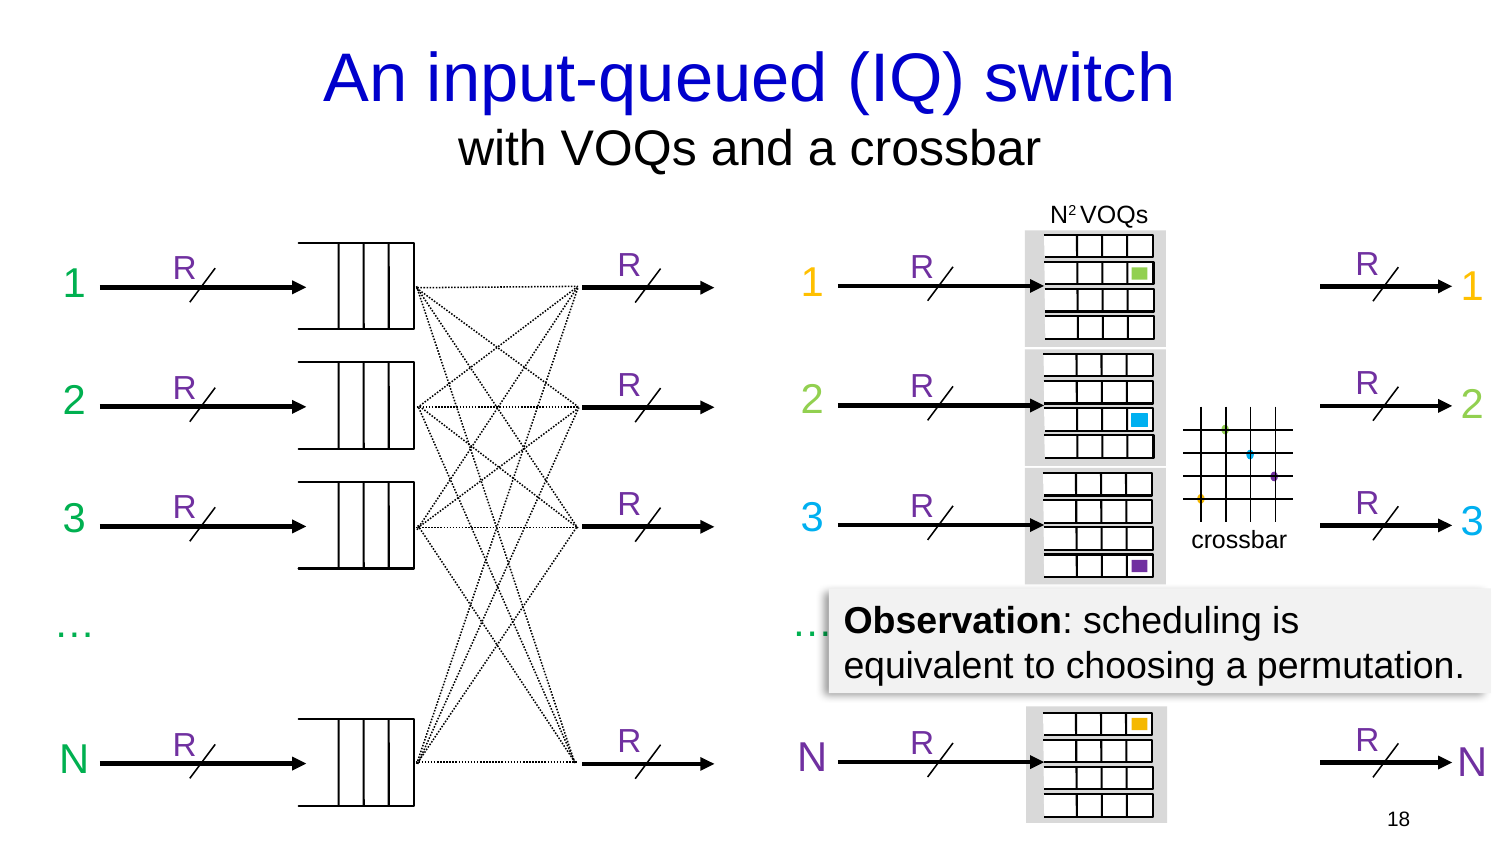

# An input-queued (IQ) switch with VOQs and a crossbar
N2 VOQs

R
1
R
2
R
3
…
R
N
R
1
R
2
R
3
…
R
N

R
R

1

R
R
2

R
R
3
crossbar

Observation: scheduling is
equivalent to choosing a permutation.
…
R
R

N
18